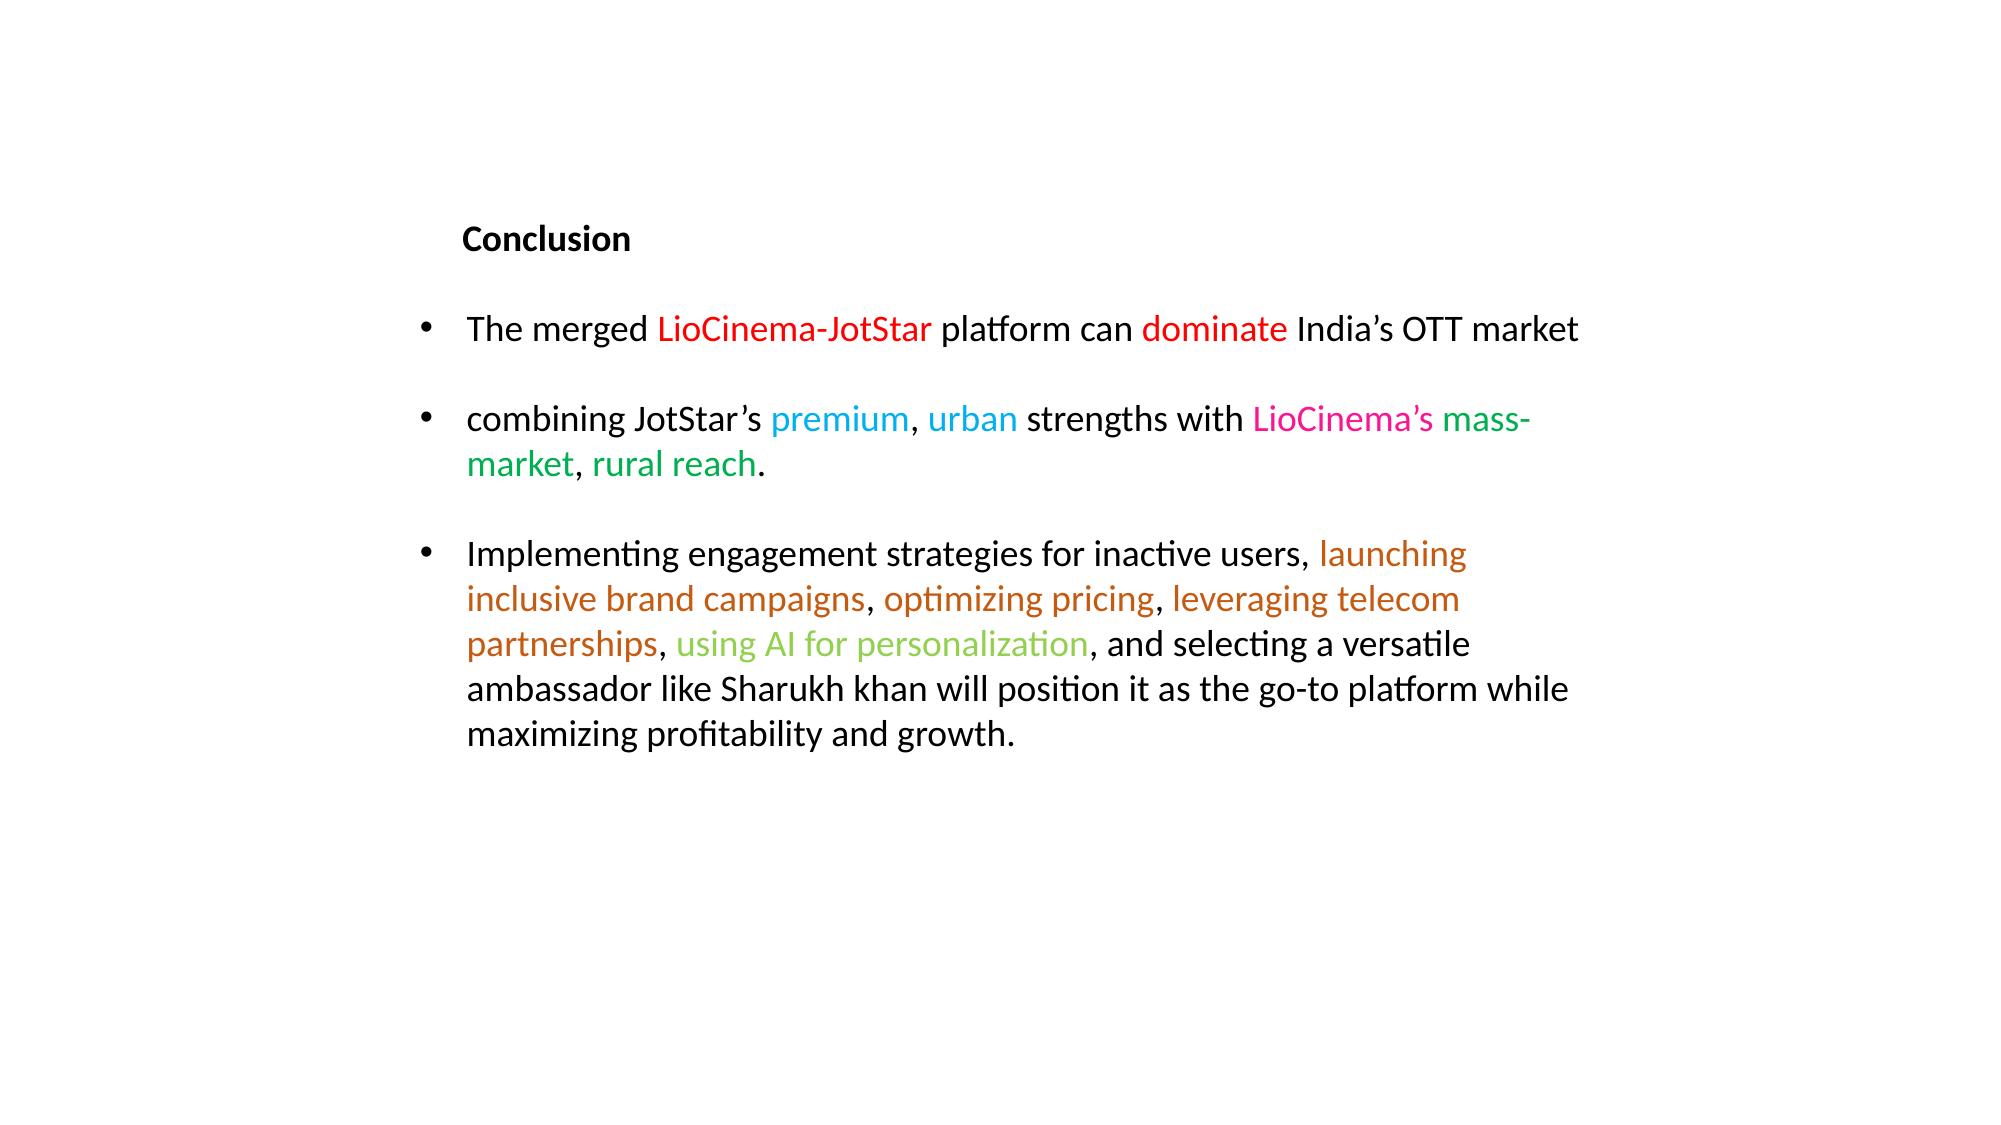

Conclusion

The merged LioCinema-JotStar platform can dominate India’s OTT market

combining JotStar’s premium, urban strengths with LioCinema’s mass-market, rural reach.

Implementing engagement strategies for inactive users, launching inclusive brand campaigns, optimizing pricing, leveraging telecom partnerships, using AI for personalization, and selecting a versatile ambassador like Sharukh khan will position it as the go-to platform while maximizing profitability and growth.